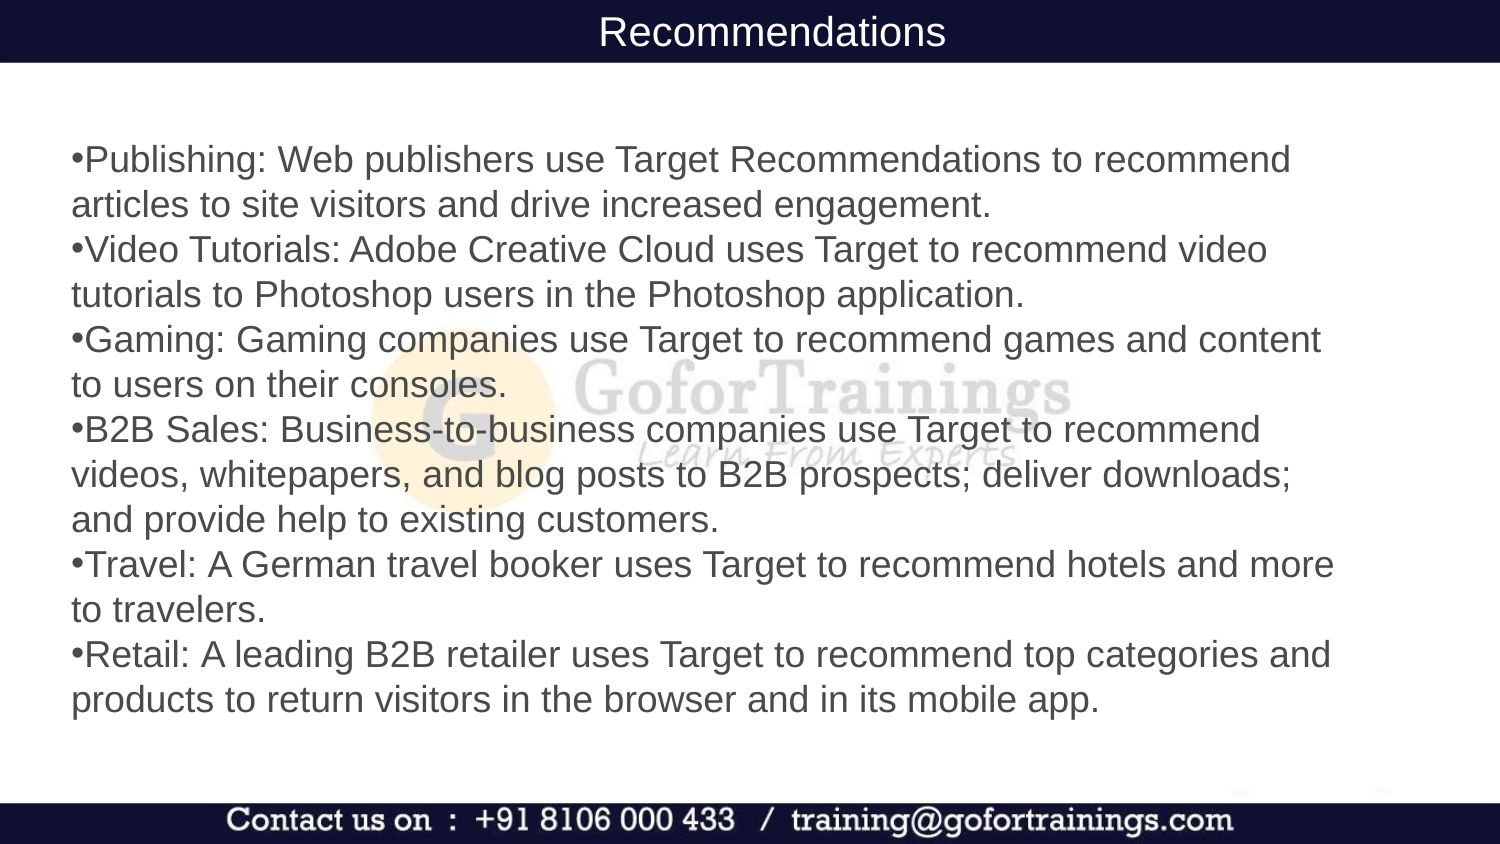

Recommendations

Publishing: Web publishers use Target Recommendations to recommend articles to site visitors and drive increased engagement.
Video Tutorials: Adobe Creative Cloud uses Target to recommend video tutorials to Photoshop users in the Photoshop application.
Gaming: Gaming companies use Target to recommend games and content to users on their consoles.
B2B Sales: Business-to-business companies use Target to recommend videos, whitepapers, and blog posts to B2B prospects; deliver downloads; and provide help to existing customers.
Travel: A German travel booker uses Target to recommend hotels and more to travelers.
Retail: A leading B2B retailer uses Target to recommend top categories and products to return visitors in the browser and in its mobile app.